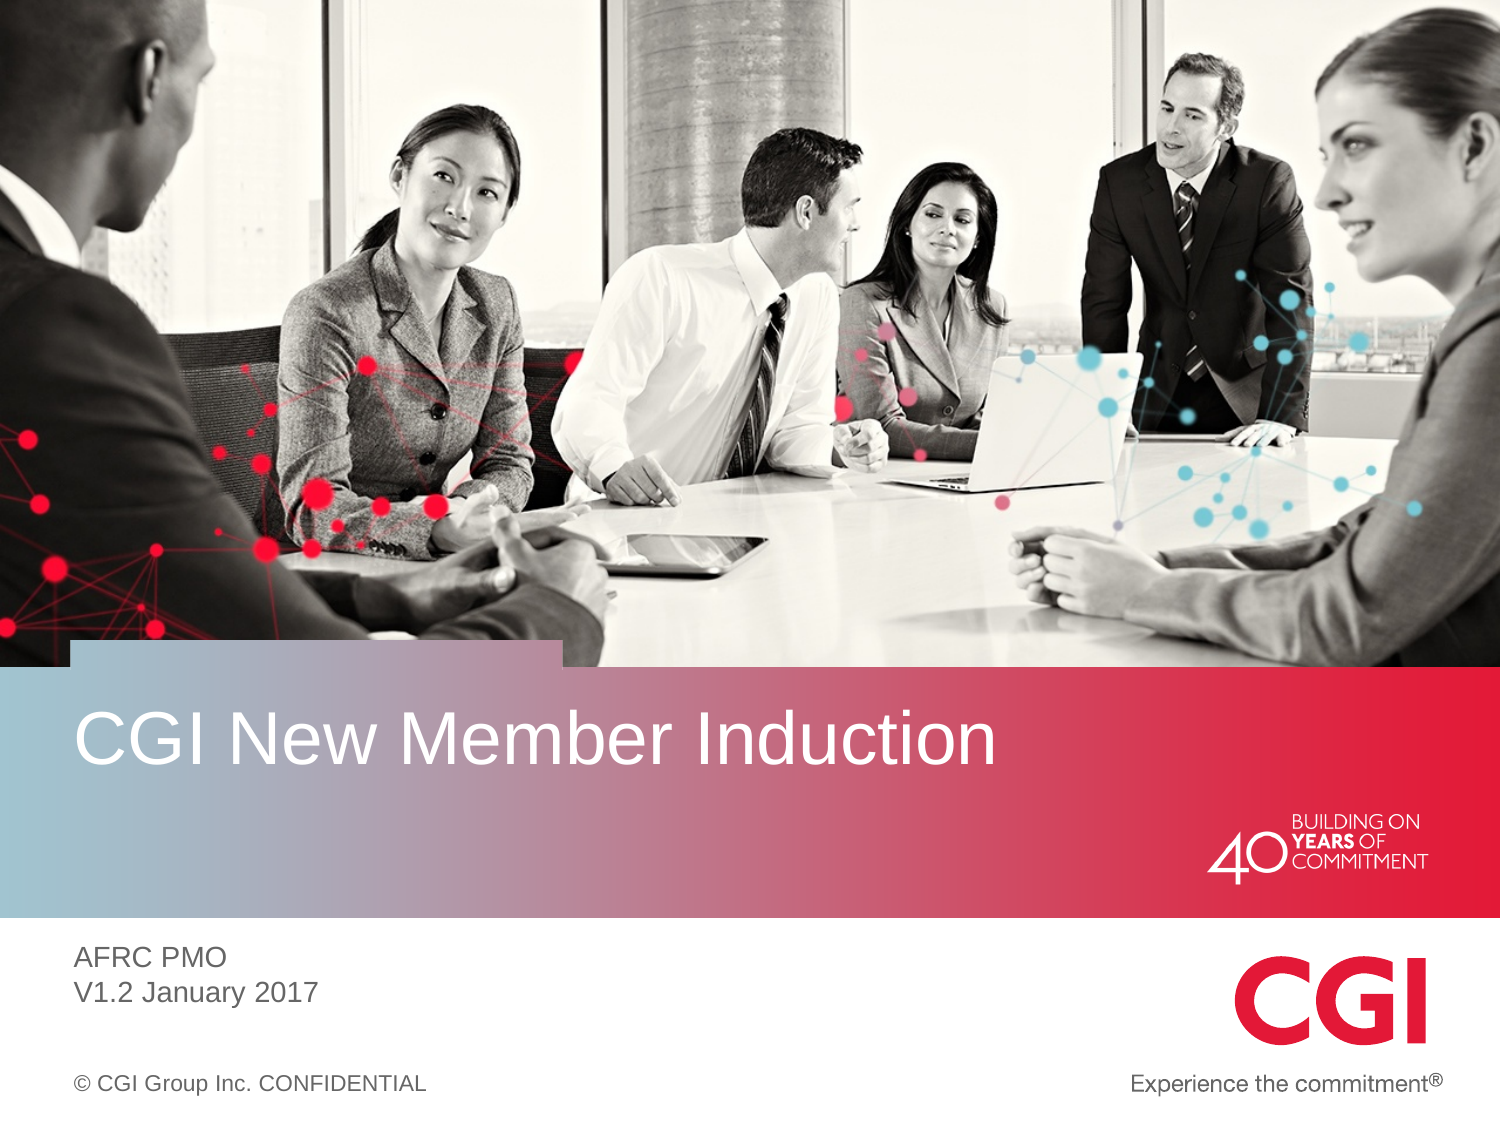

# CGI New Member Induction
AFRC PMO
V1.2 January 2017